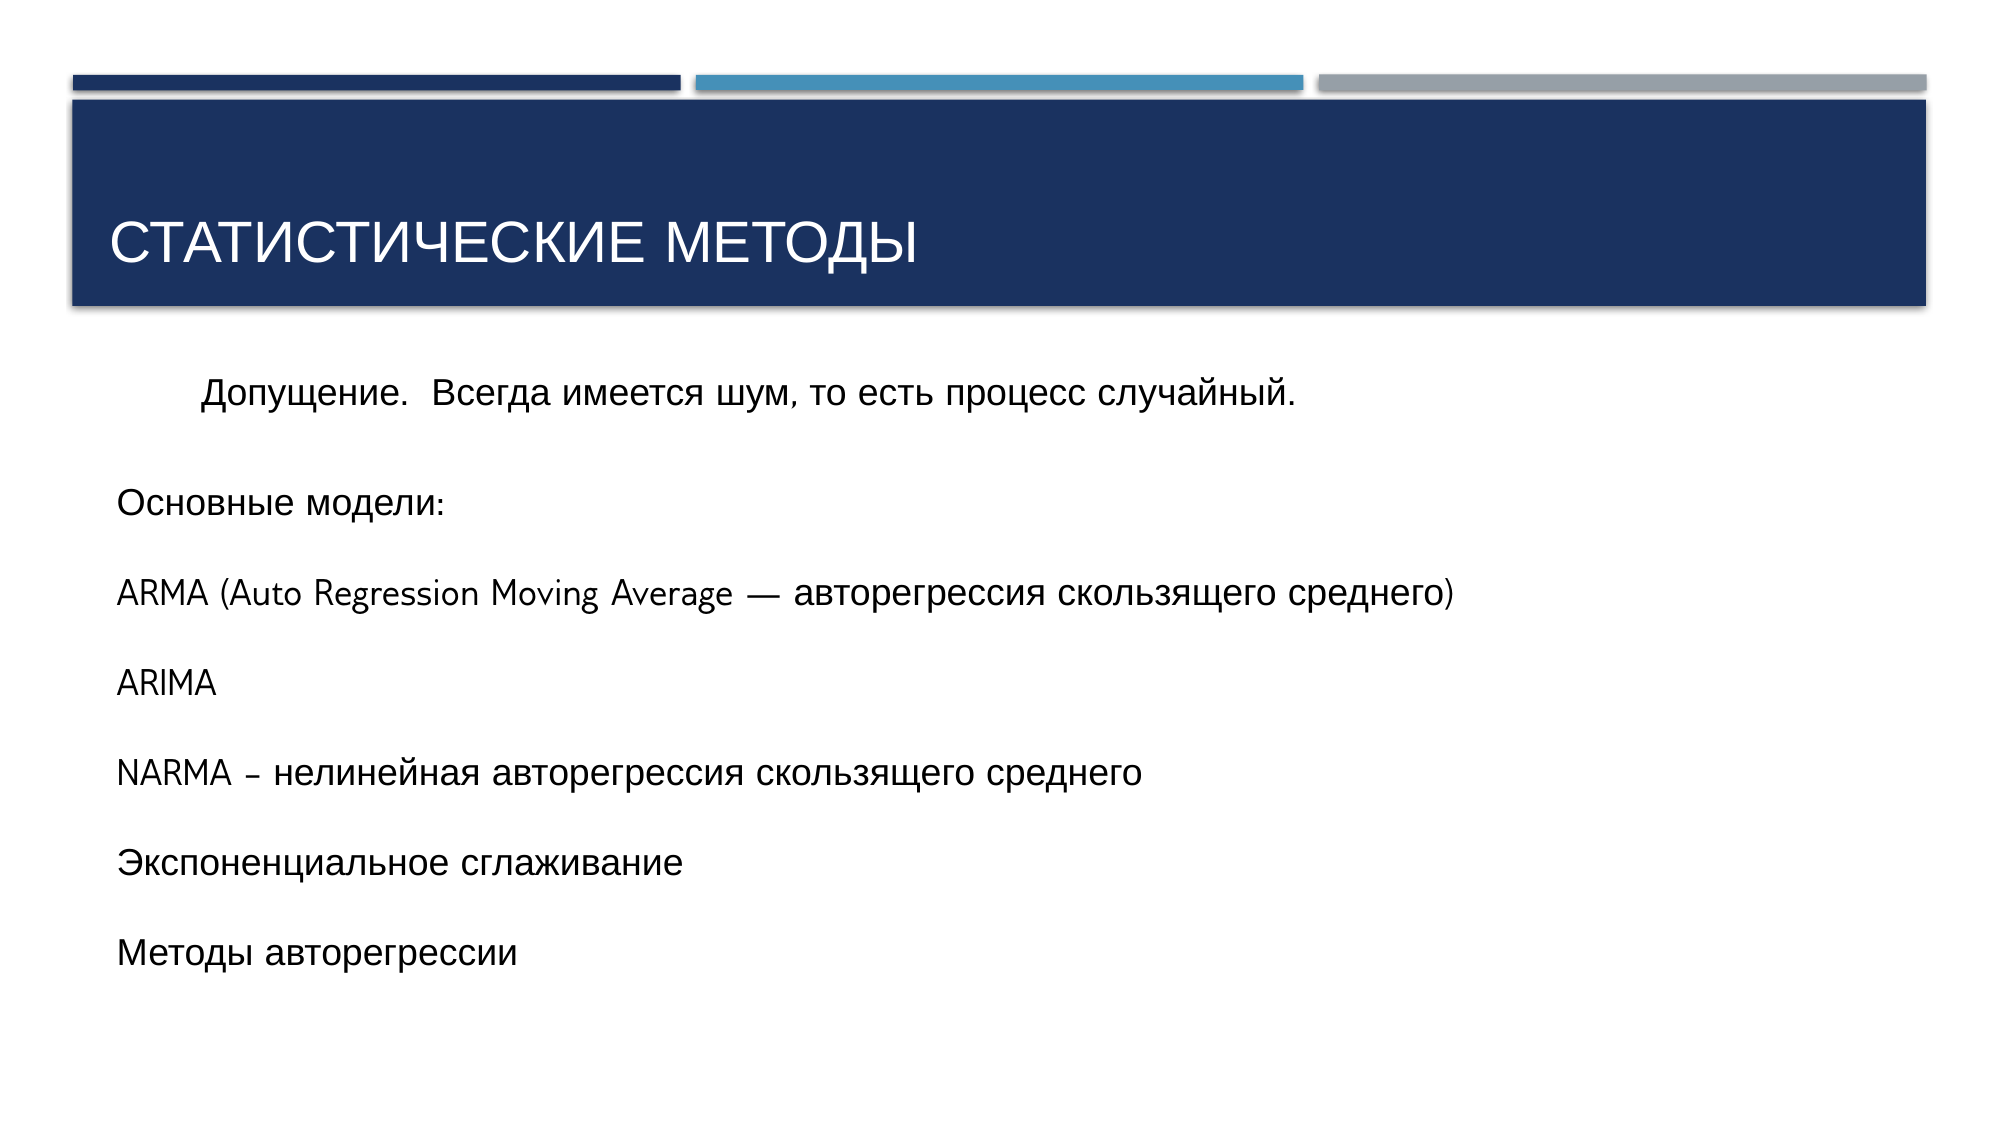

# Статистические методы
Допущение.  Всегда имеется шум, то есть процесс случайный.
Основные модели:

ARMA (Auto Regression Moving Average — авторегрессия скользящего среднего)

ARIMA

NARMA – нелинейная авторегрессия скользящего среднего

Экспоненциальное сглаживание

Методы авторегрессии